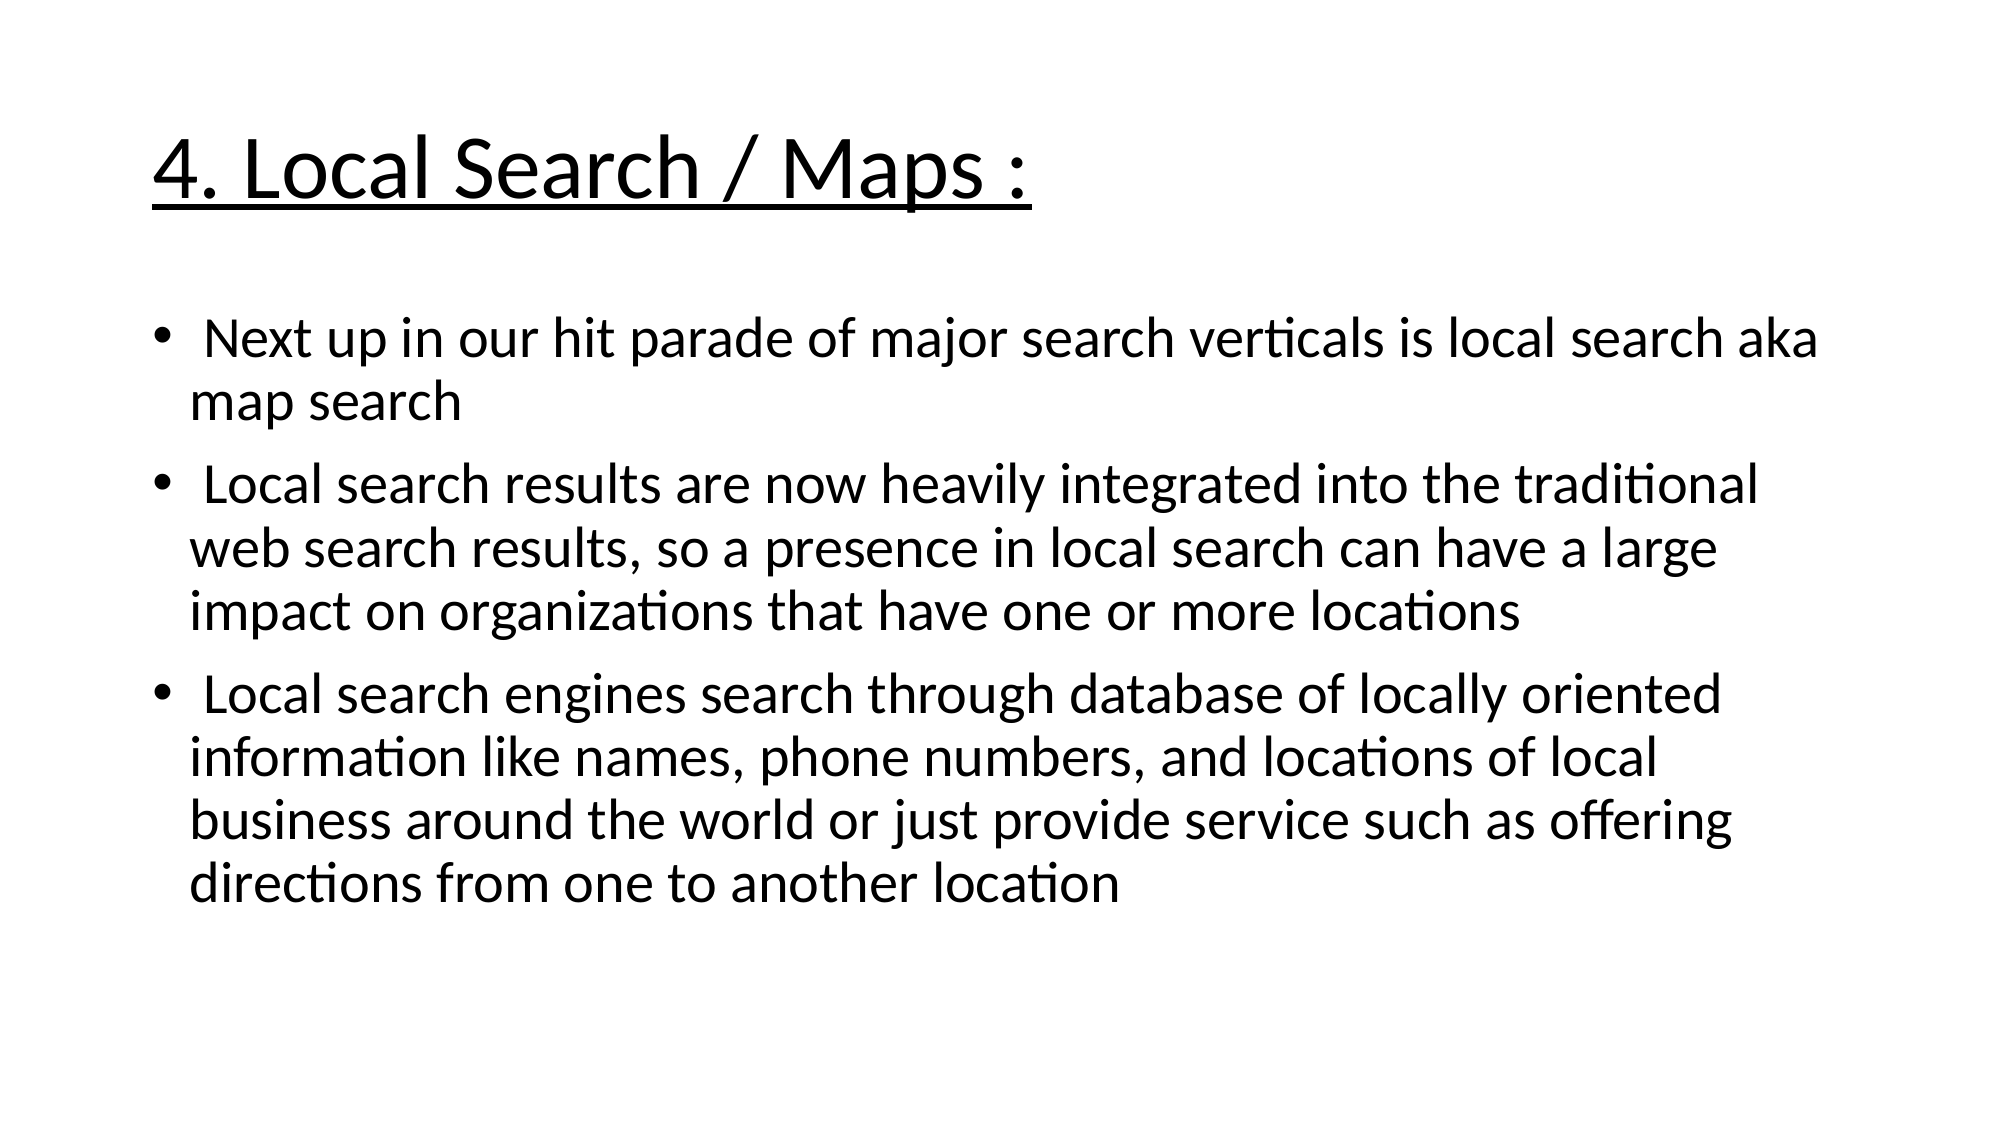

# 4. Local Search / Maps :
 Next up in our hit parade of major search verticals is local search aka map search
 Local search results are now heavily integrated into the traditional web search results, so a presence in local search can have a large impact on organizations that have one or more locations
 Local search engines search through database of locally oriented information like names, phone numbers, and locations of local business around the world or just provide service such as offering directions from one to another location